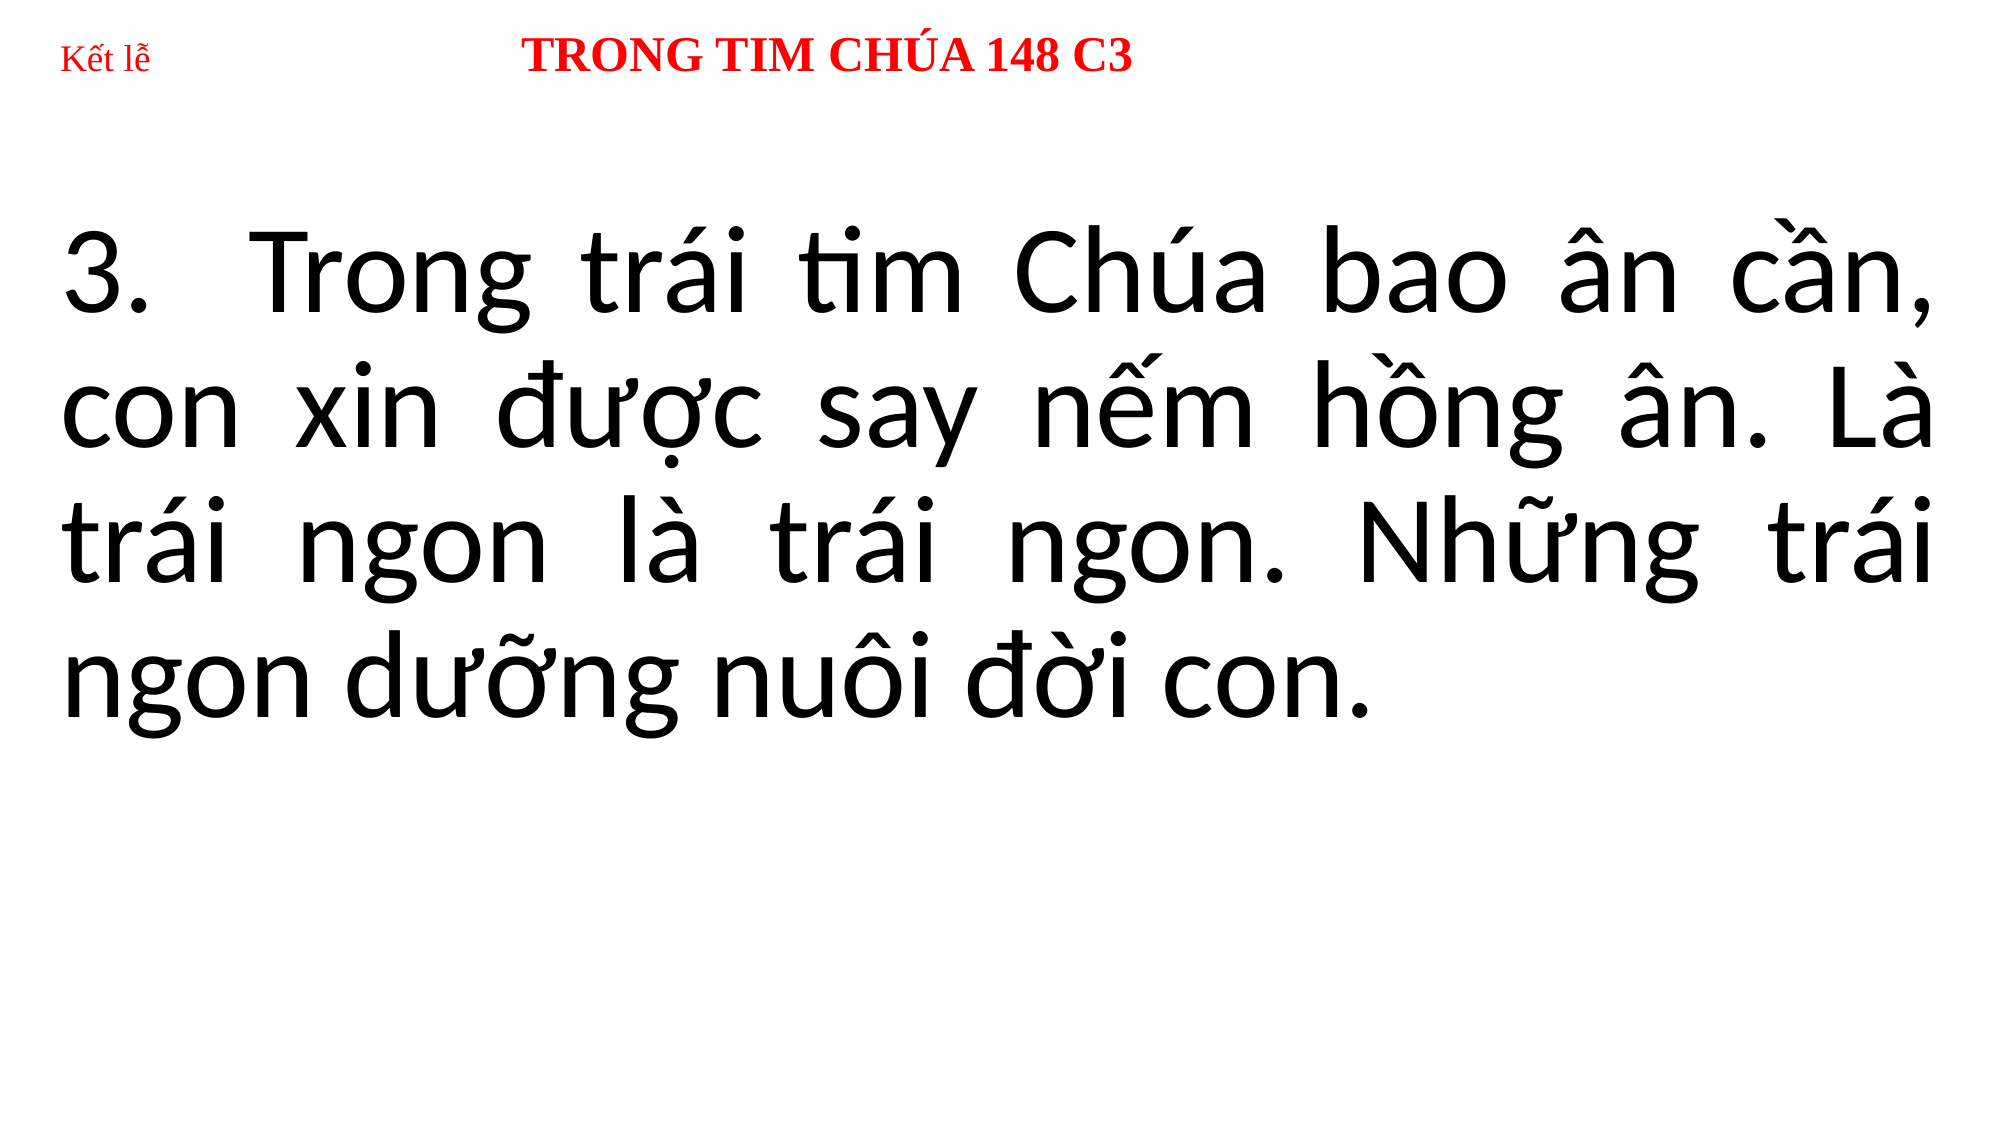

# Kết lễ                                       TRONG TIM CHÚA 148 C3
3.  Trong trái tim Chúa bao ân cần, con xin được say nếm hồng ân. Là trái ngon là trái ngon. Những trái ngon dưỡng nuôi đời con.